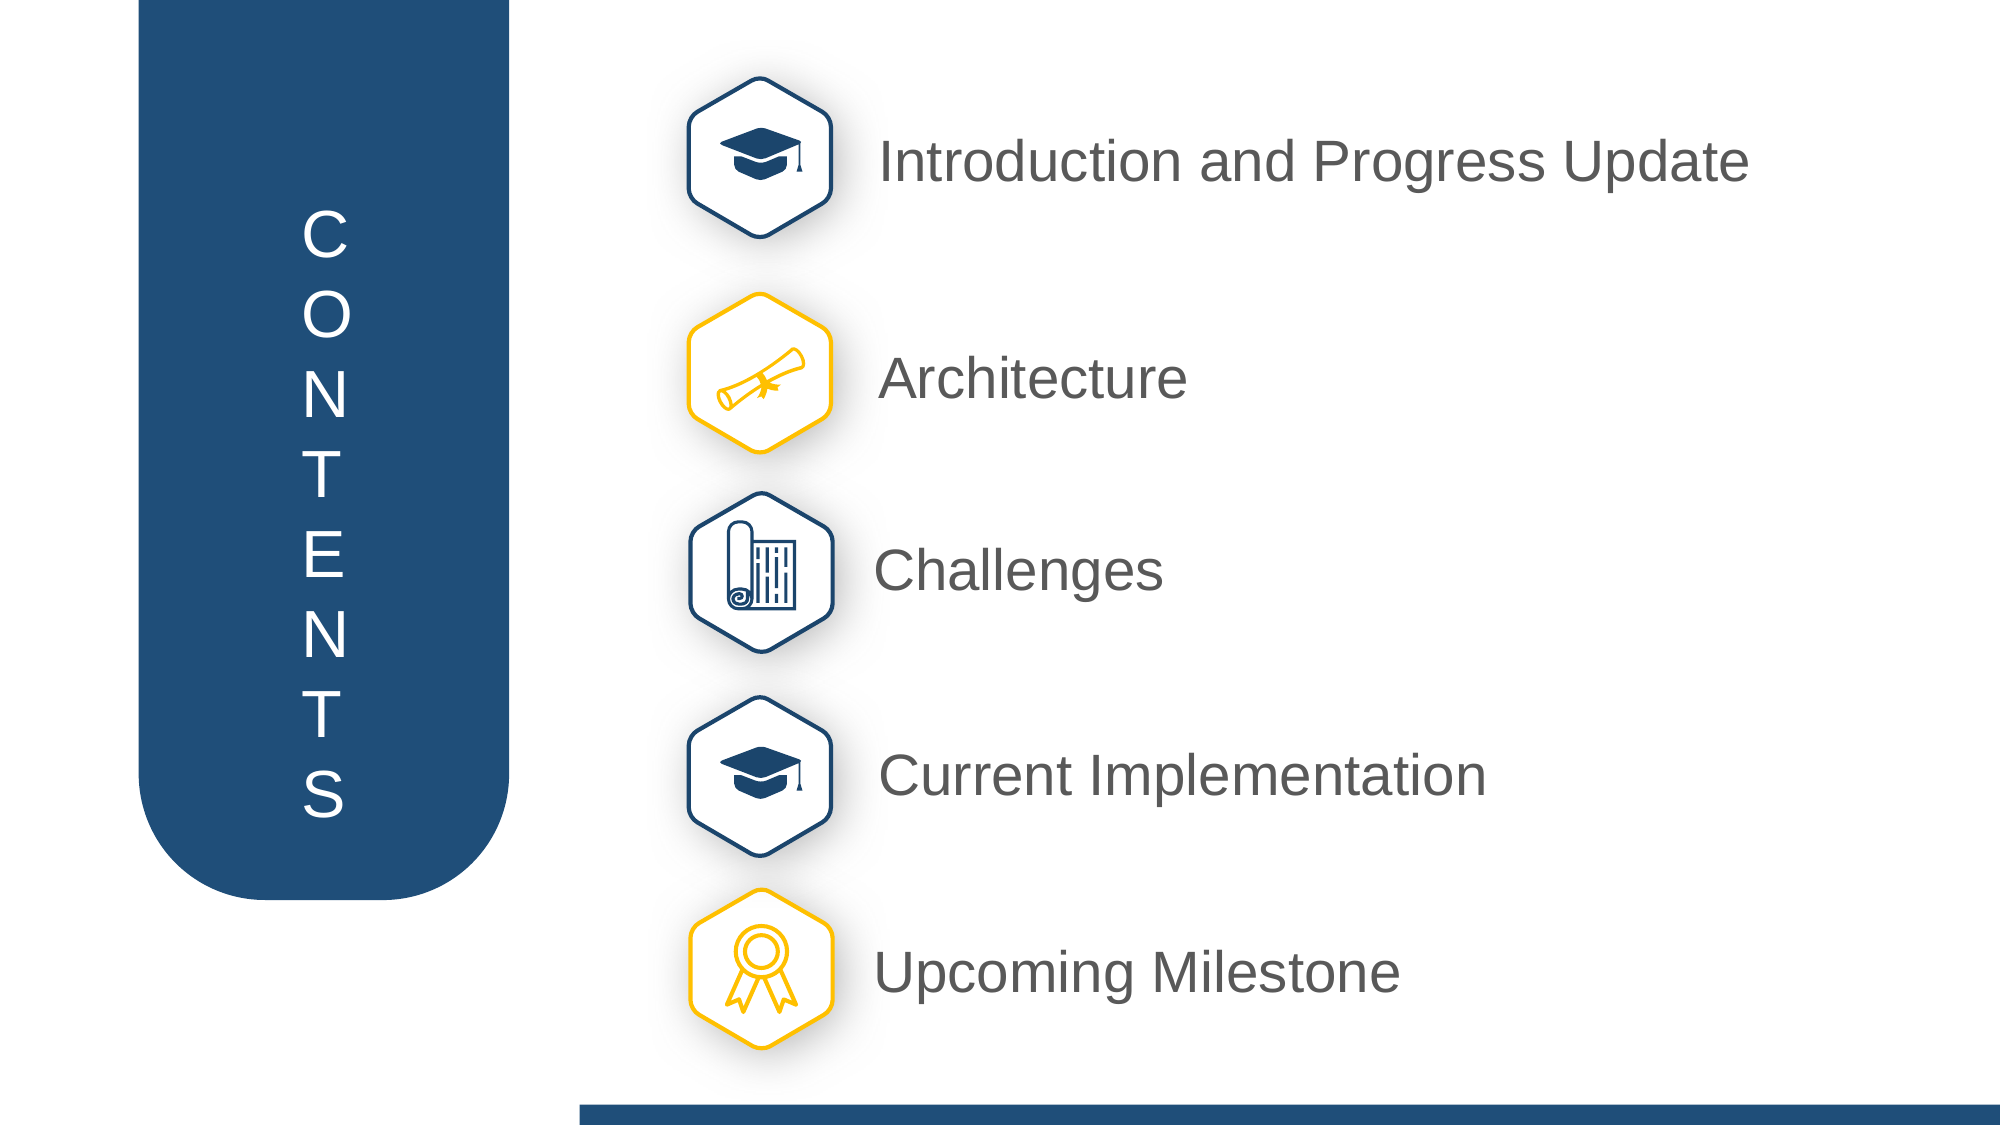

Introduction and Progress Update

CONTENTS

Architecture

Challenges

Current Implementation

Upcoming Milestone